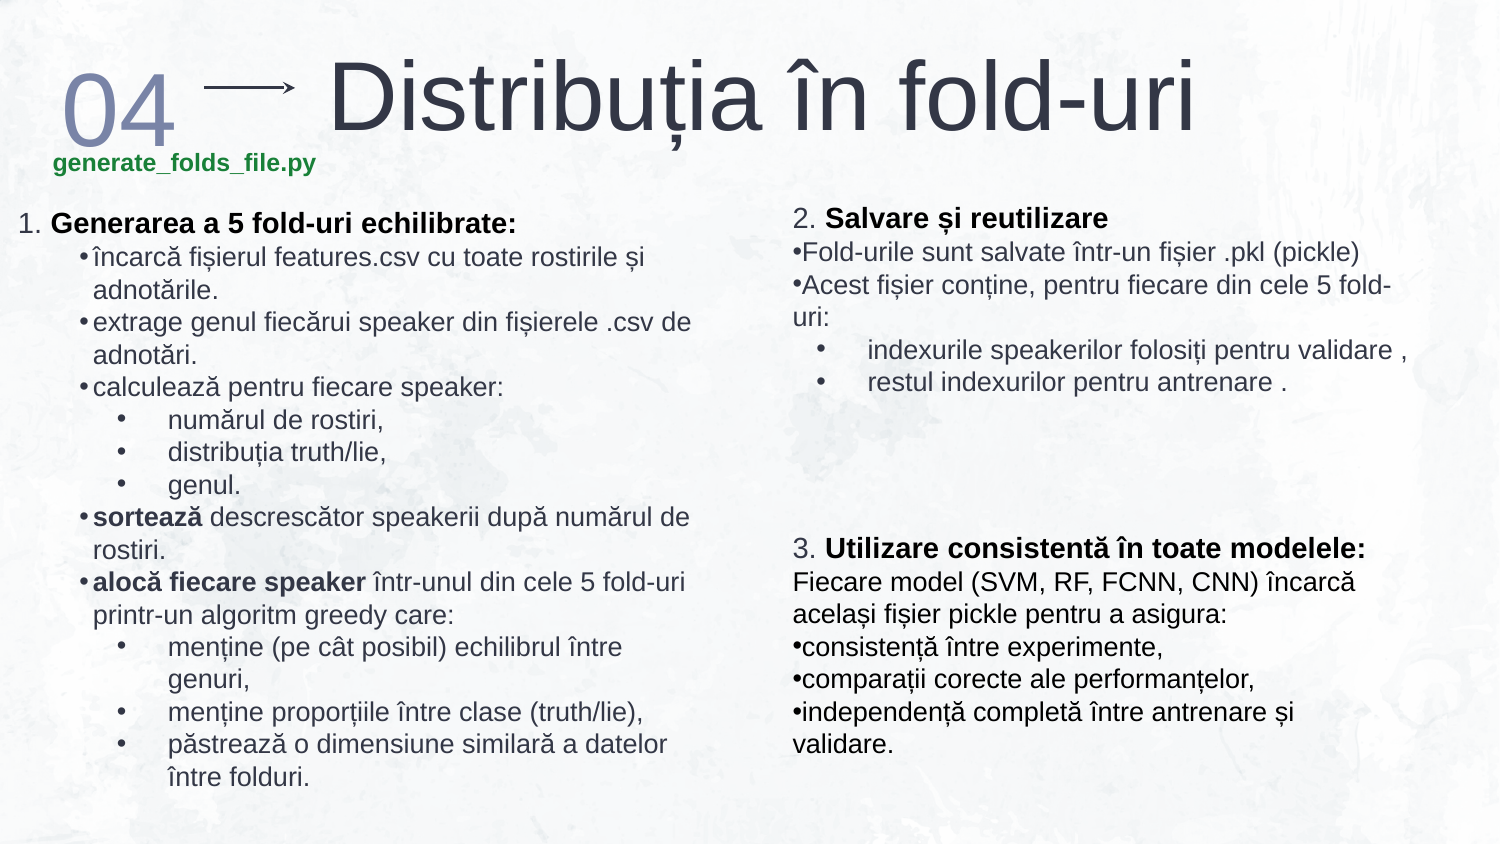

# Distribuția în fold-uri
04
generate_folds_file.py
2. Salvare și reutilizare
Fold-urile sunt salvate într-un fișier .pkl (pickle)
Acest fișier conține, pentru fiecare din cele 5 fold-uri:
indexurile speakerilor folosiți pentru validare ,
restul indexurilor pentru antrenare .

1. Generarea a 5 fold-uri echilibrate:
încarcă fișierul features.csv cu toate rostirile și adnotările.
extrage genul fiecărui speaker din fișierele .csv de adnotări.
calculează pentru fiecare speaker:
numărul de rostiri,
distribuția truth/lie,
genul.
sortează descrescător speakerii după numărul de rostiri.
alocă fiecare speaker într-unul din cele 5 fold-uri printr-un algoritm greedy care:
menține (pe cât posibil) echilibrul între genuri,
menține proporțiile între clase (truth/lie),
păstrează o dimensiune similară a datelor între folduri.

3. Utilizare consistentă în toate modelele:
Fiecare model (SVM, RF, FCNN, CNN) încarcă același fișier pickle pentru a asigura:
consistență între experimente,
comparații corecte ale performanțelor,
independență completă între antrenare și validare.